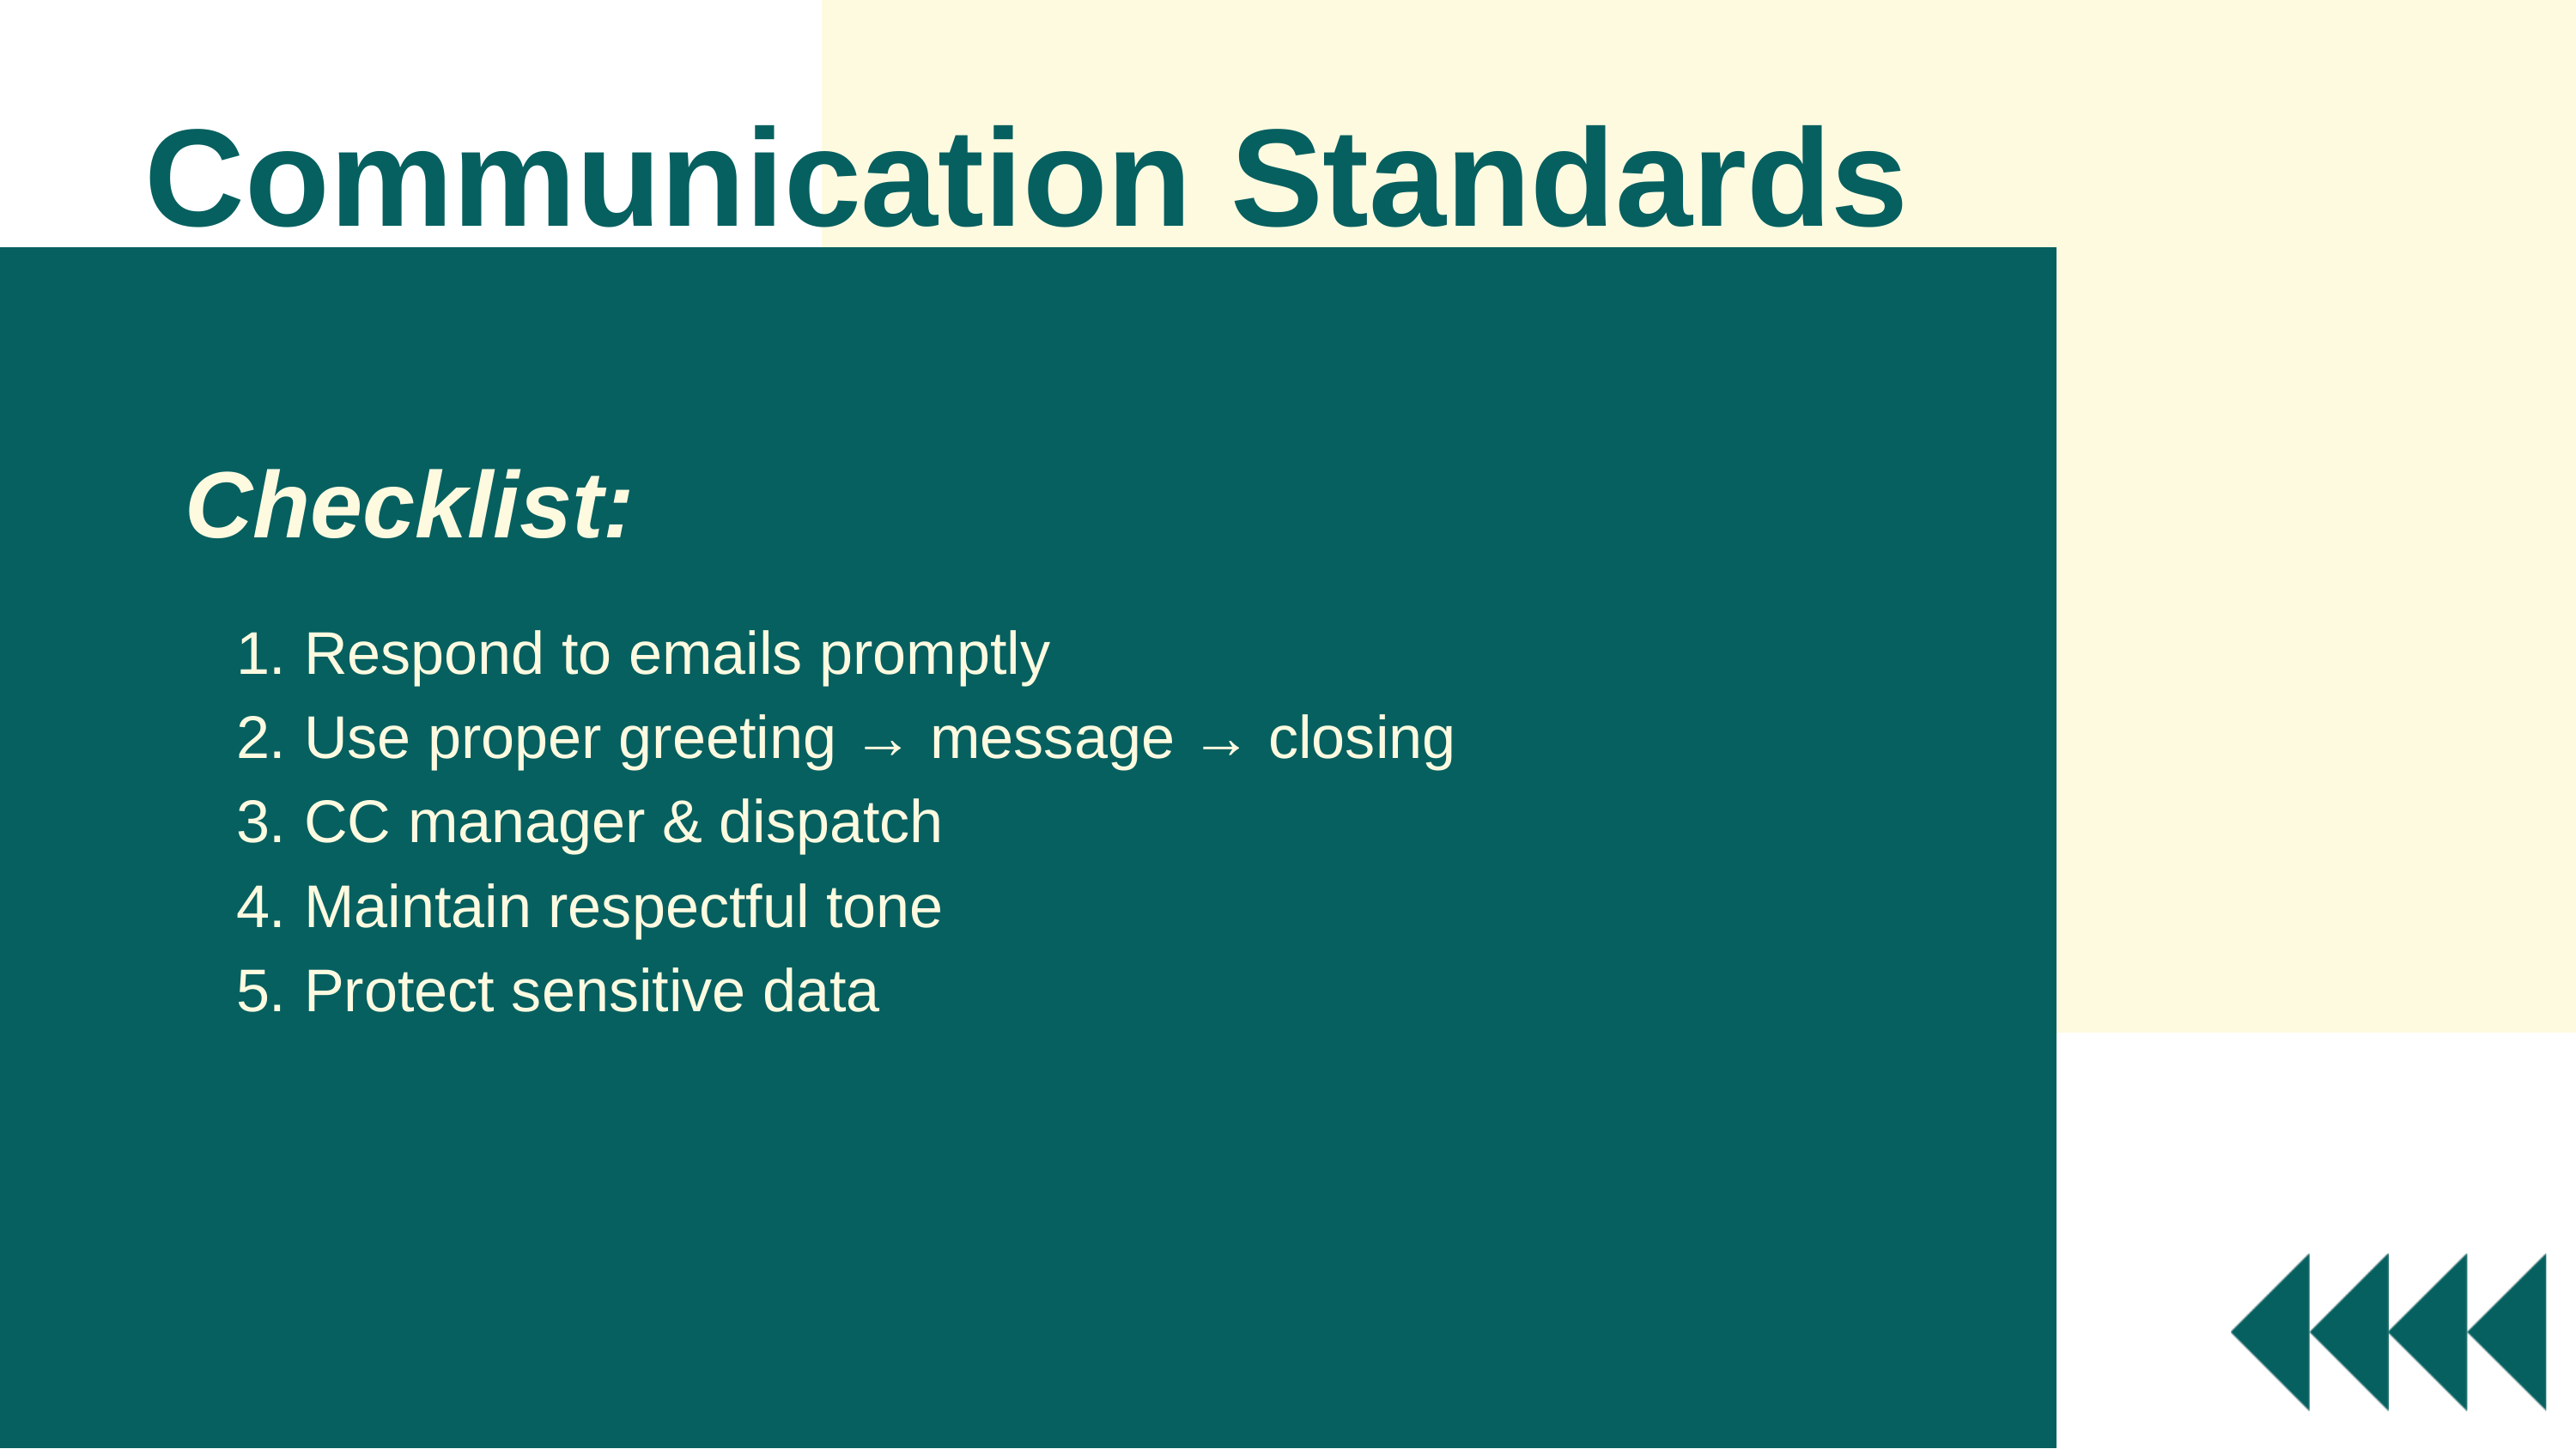

Communication Standards

Checklist:
 Respond to emails promptly
 Use proper greeting → message → closing
 CC manager & dispatch
 Maintain respectful tone
 Protect sensitive data
Ingoude Company